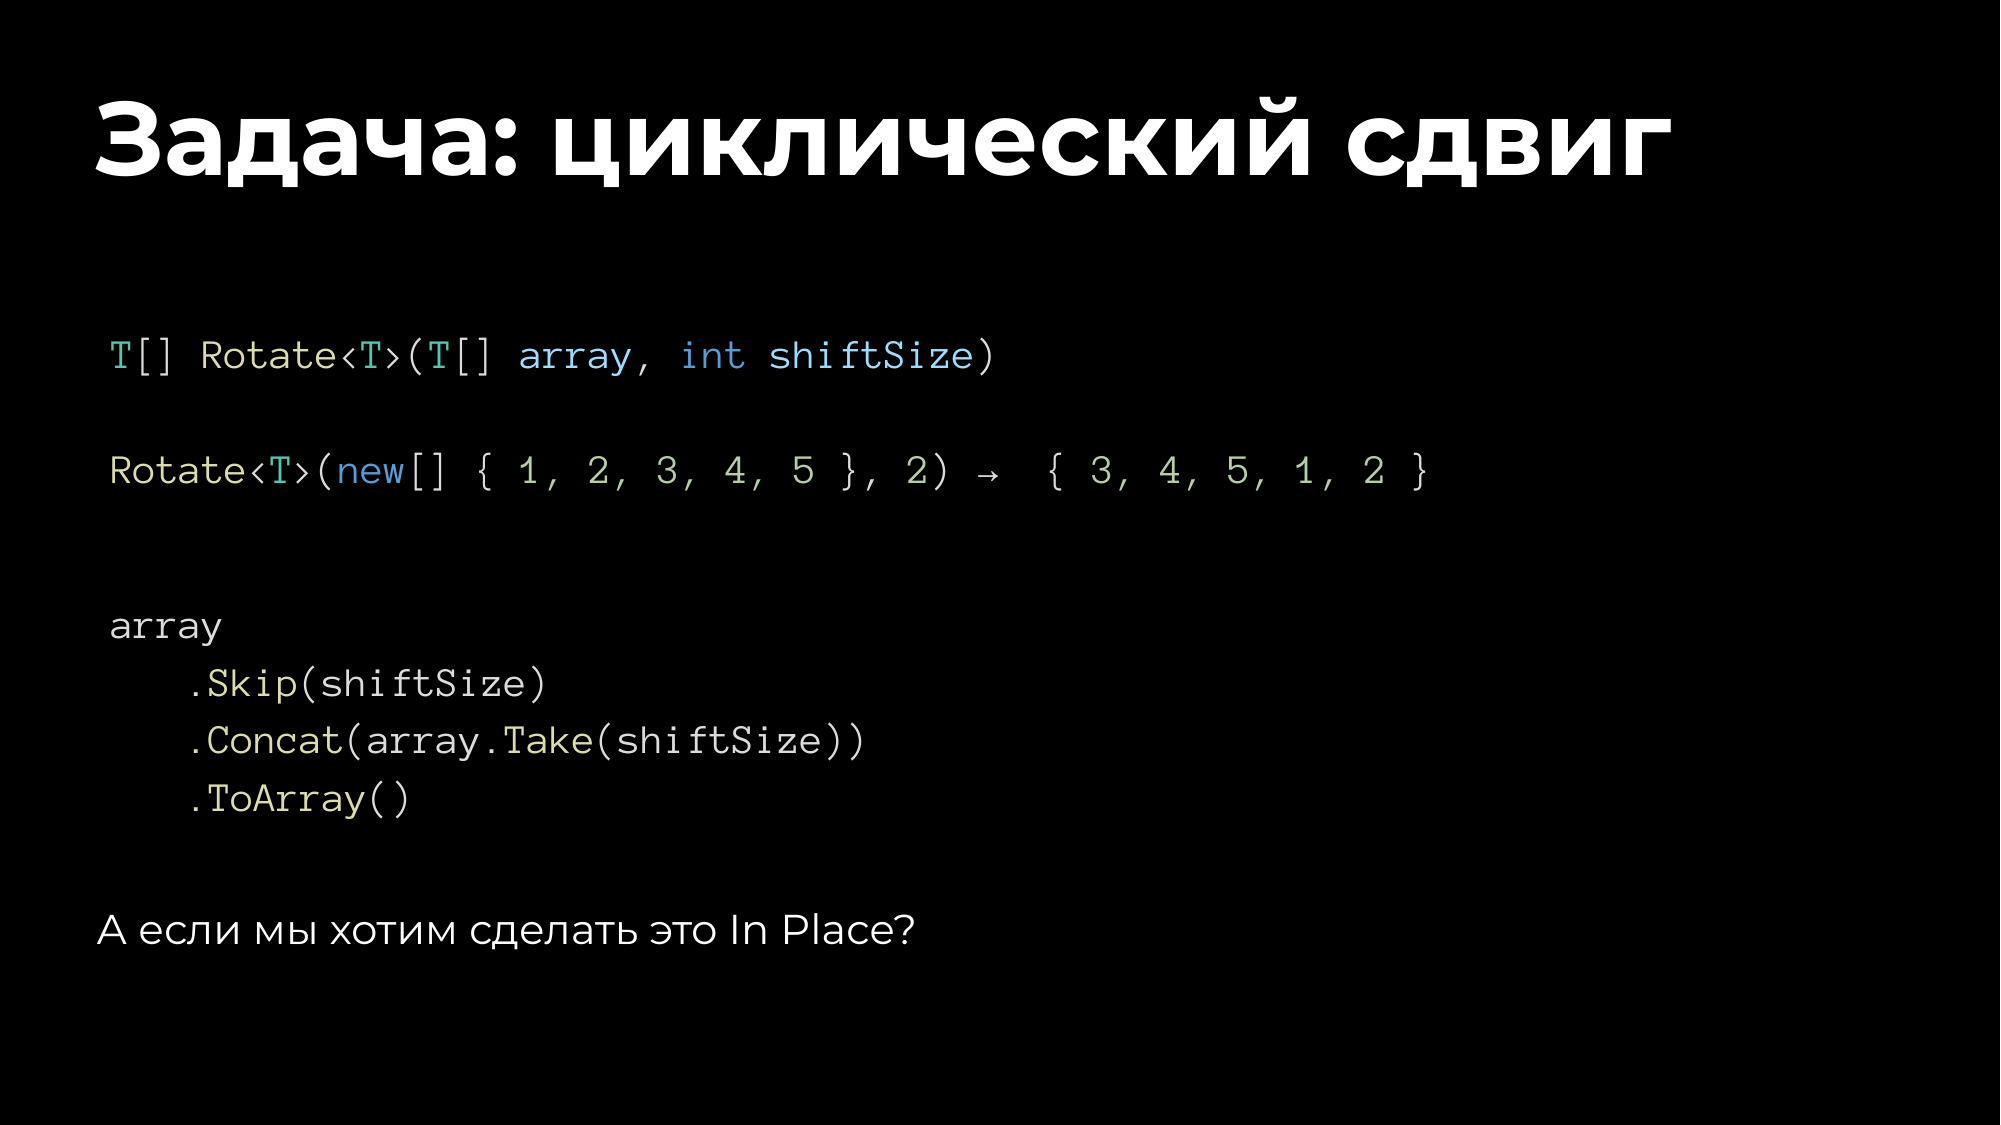

# Задача: циклический сдвиг
T[] Rotate<T>(T[] array, int shiftSize)
Rotate<T>(new[] { 1, 2, 3, 4, 5 }, 2) →  { 3, 4, 5, 1, 2 }
array
.Skip(shiftSize)
.Concat(array.Take(shiftSize))
.ToArray()
А если мы хотим сделать это In Place?